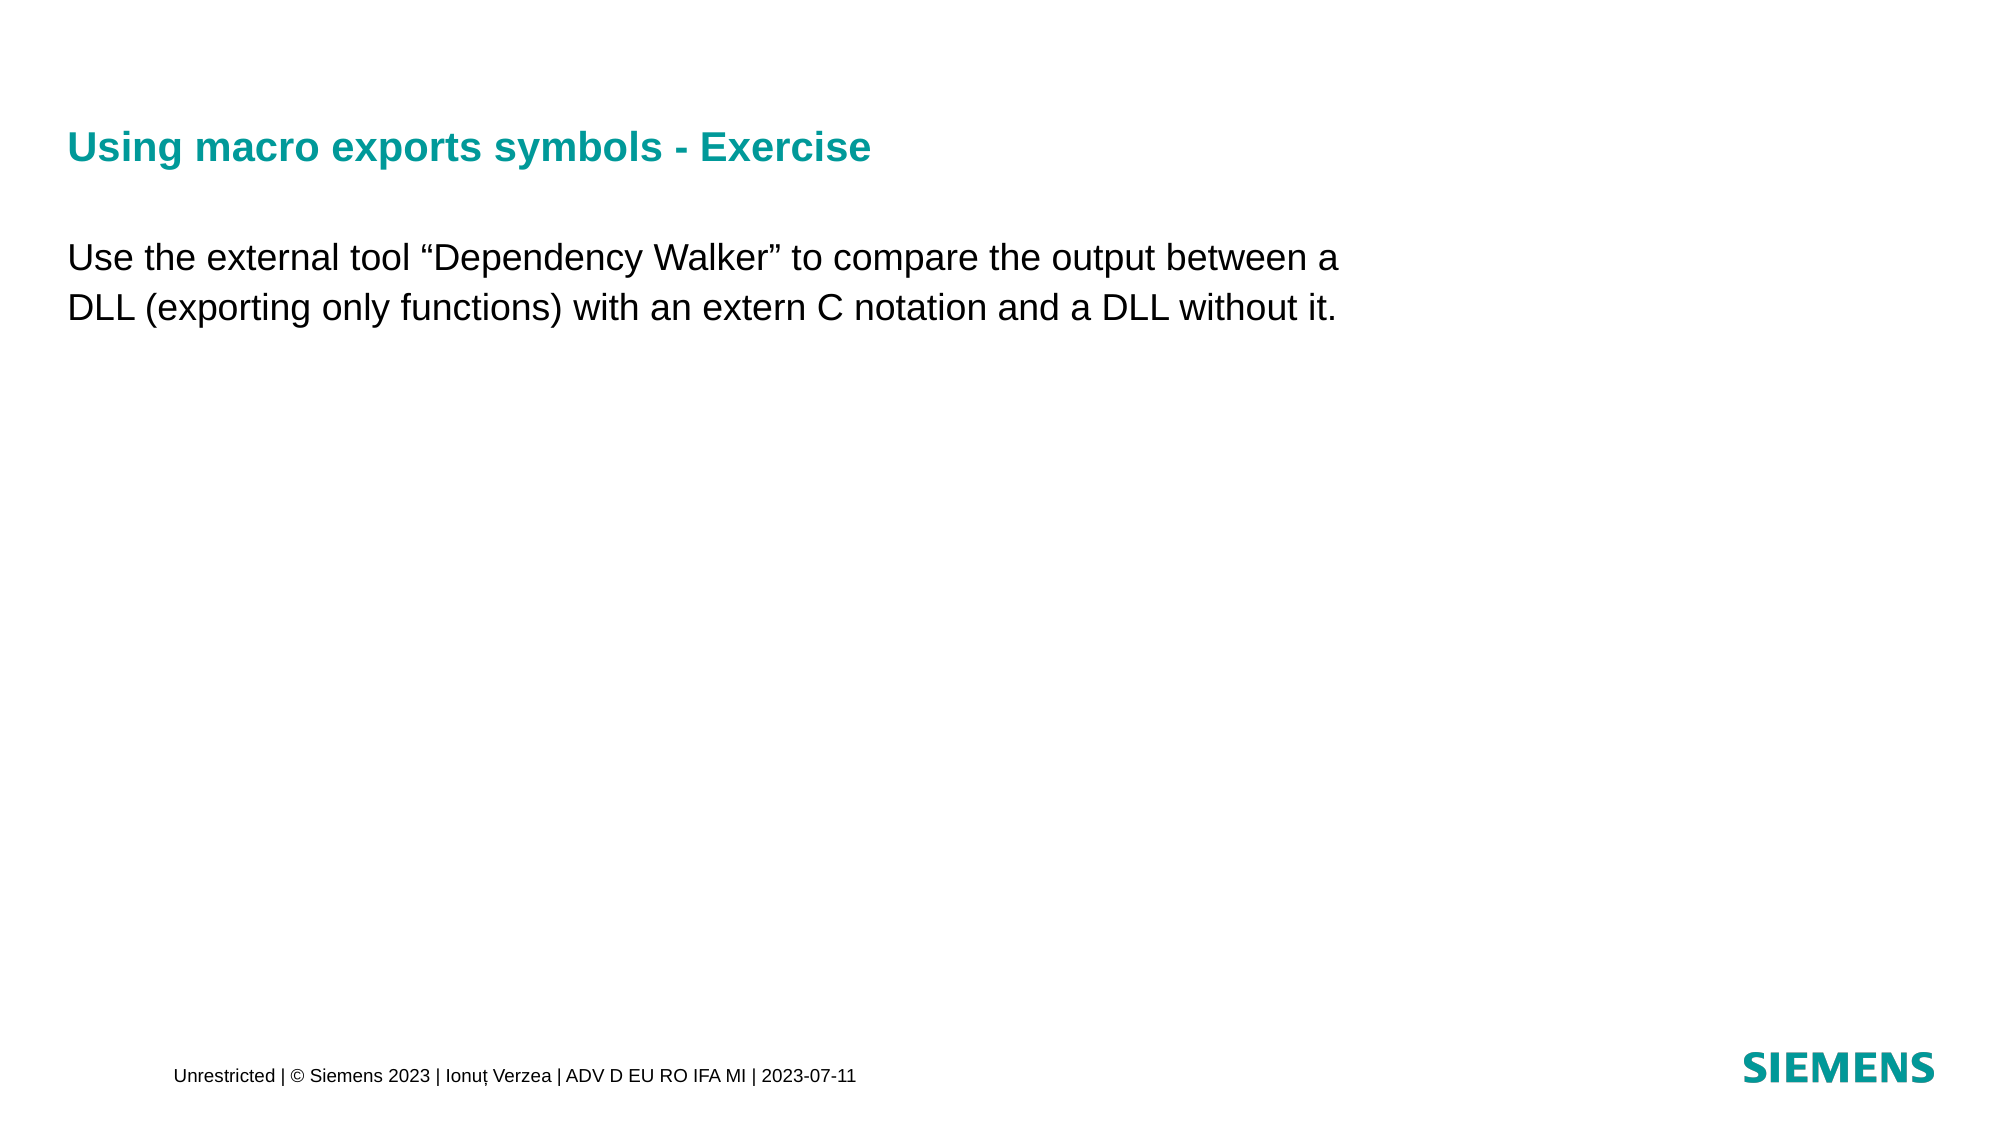

# Using macro exports symbols - Exercise
Use the external tool “Dependency Walker” to compare the output between a DLL (exporting only functions) with an extern C notation and a DLL without it.

Unrestricted | © Siemens 2023 | Ionuț Verzea | ADV D EU RO IFA MI | 2023-07-11